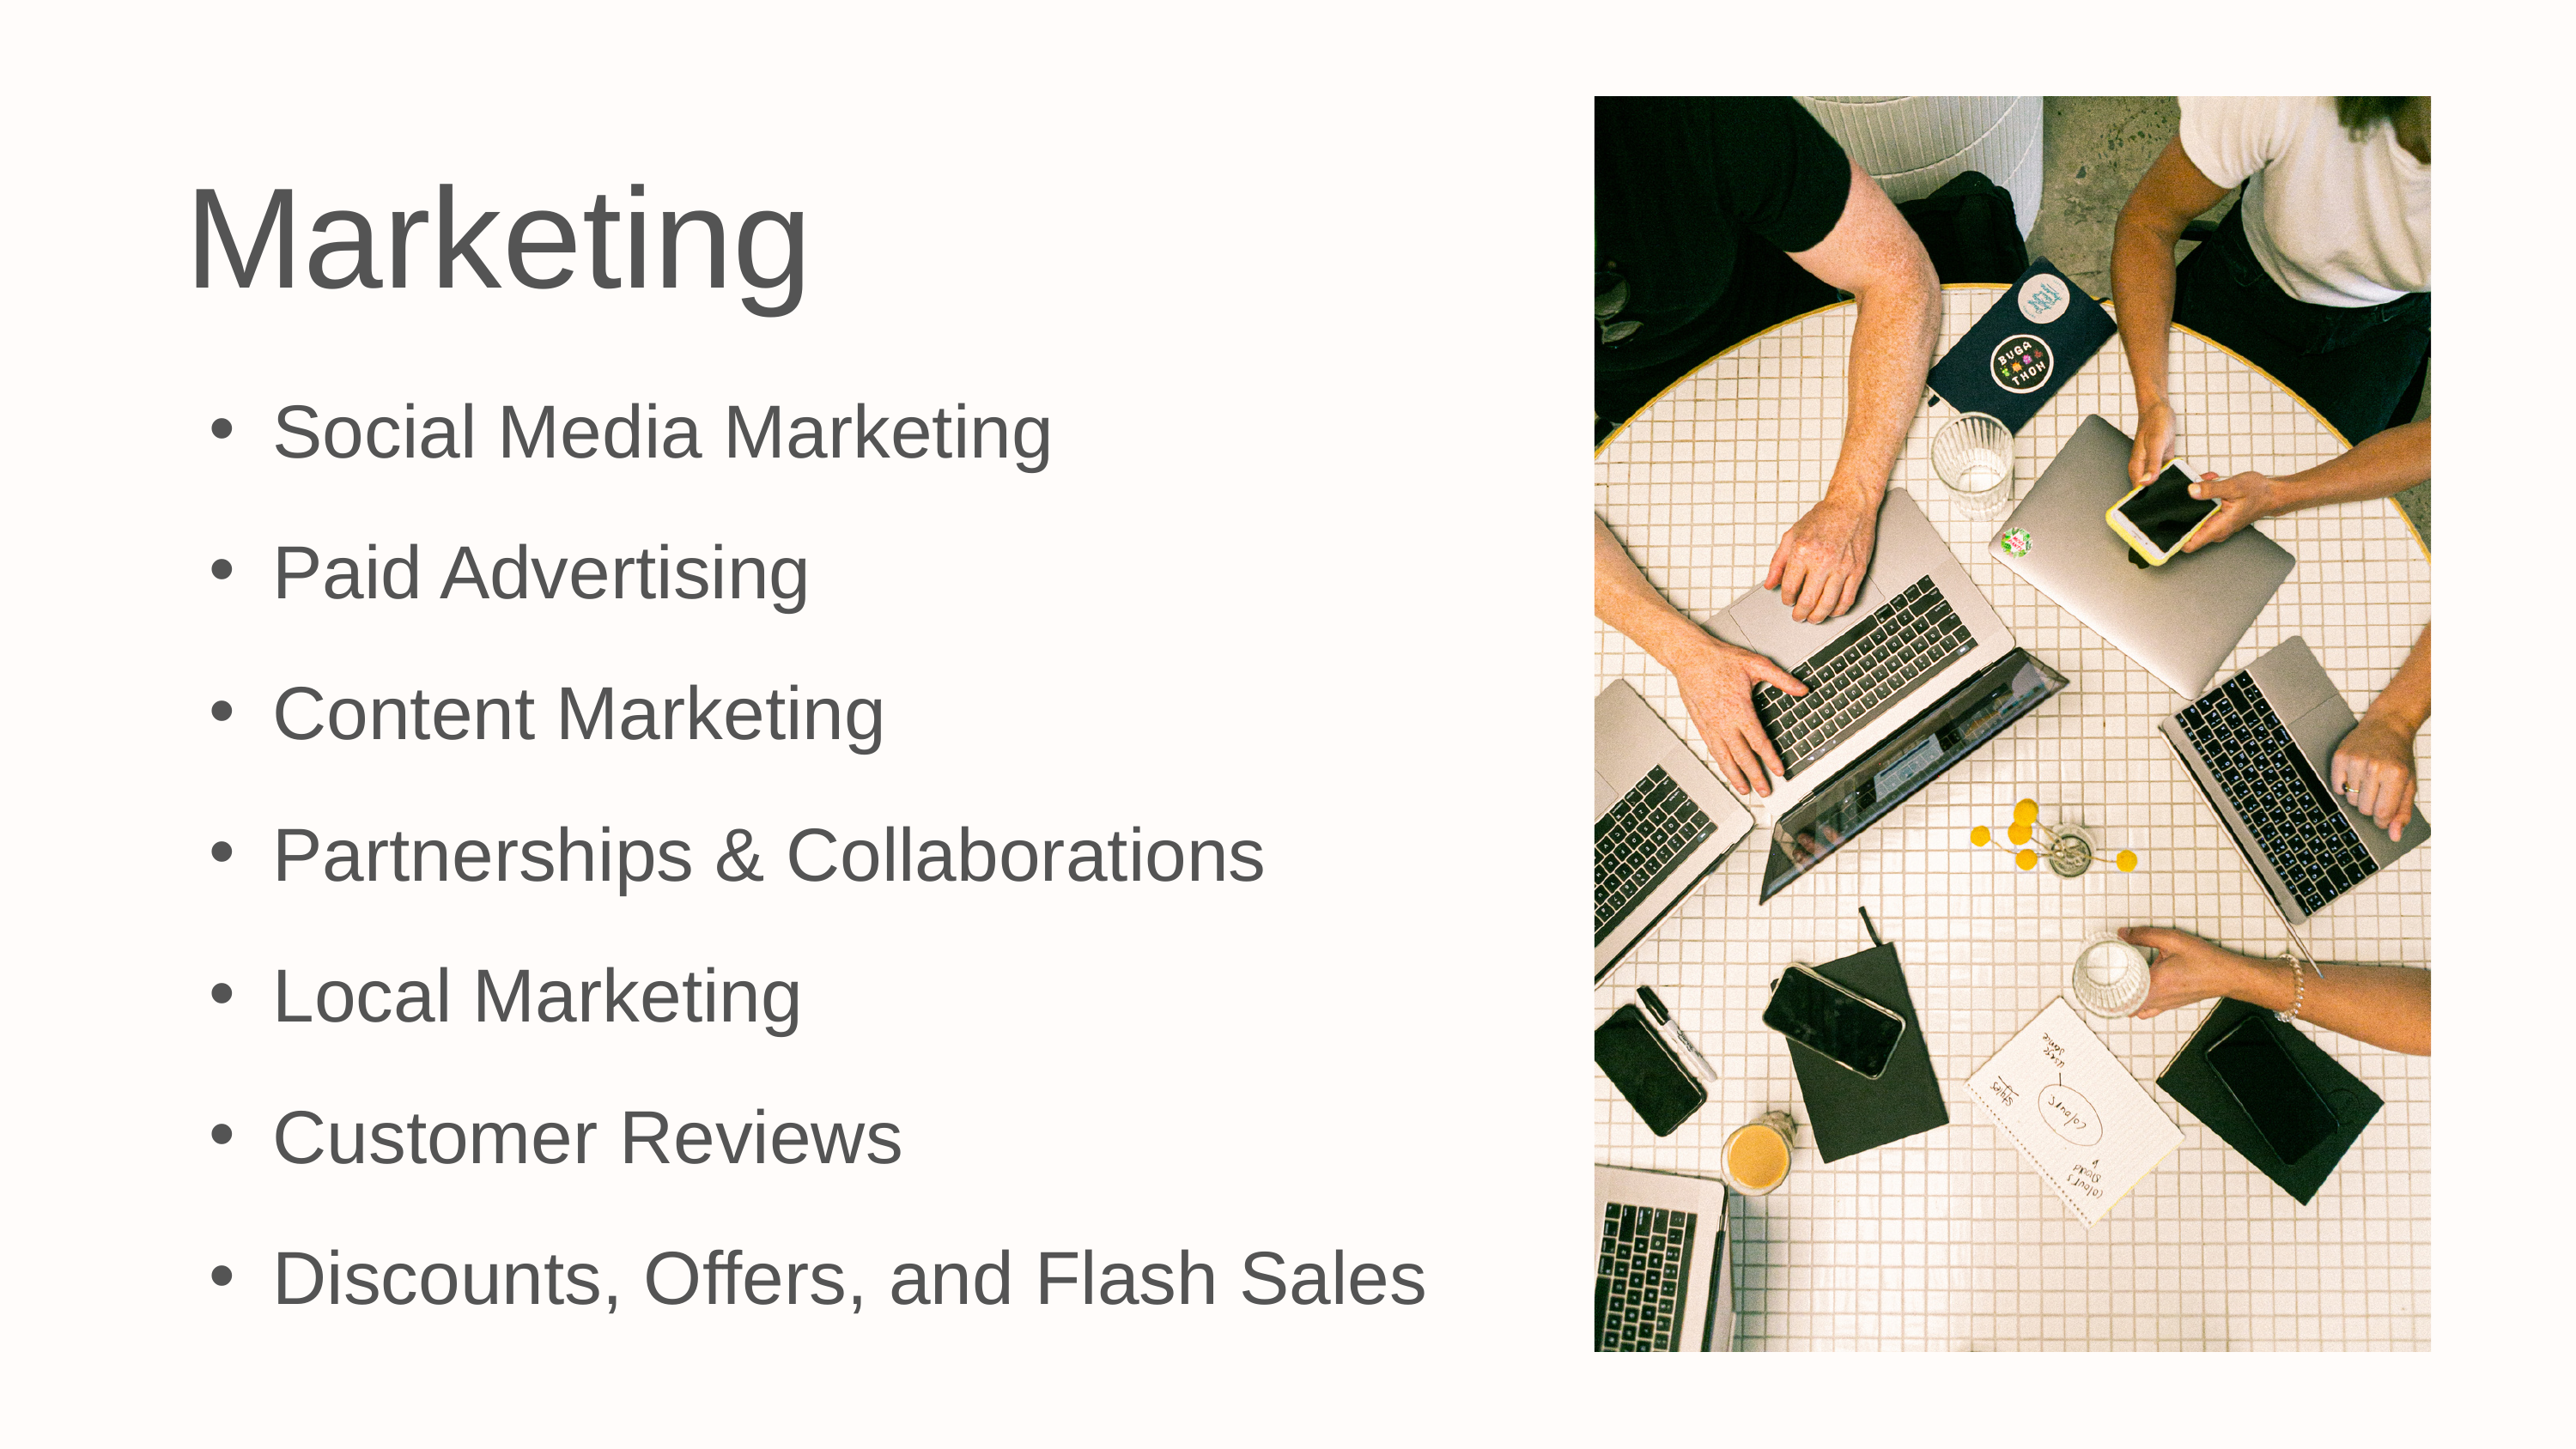

Marketing
Social Media Marketing
Paid Advertising
Content Marketing
Partnerships & Collaborations
Local Marketing
Customer Reviews
Discounts, Offers, and Flash Sales